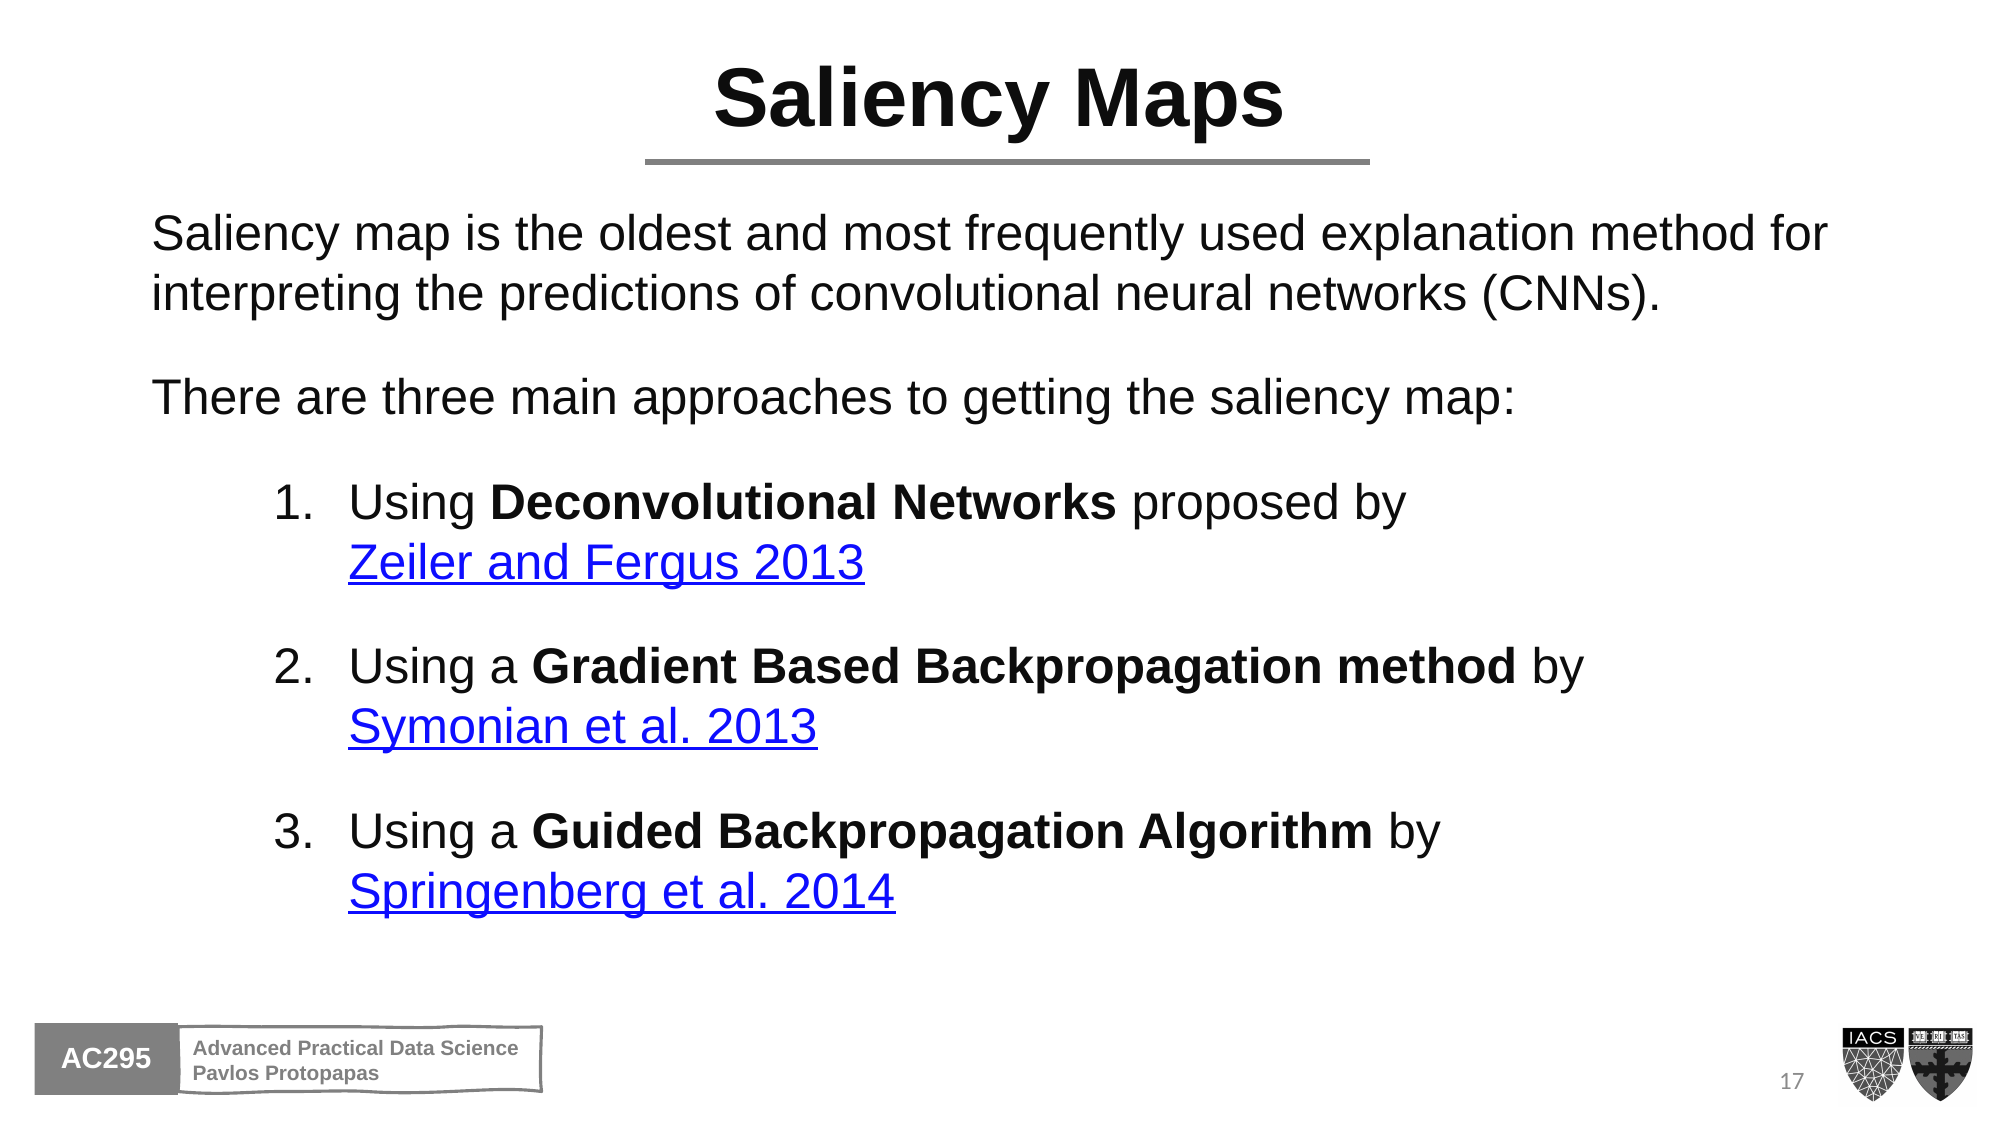

# Saliency Maps
Saliency map is the oldest and most frequently used explanation method for interpreting the predictions of convolutional neural networks (CNNs).
There are three main approaches to getting the saliency map:
Using Deconvolutional Networks proposed by Zeiler and Fergus 2013
Using a Gradient Based Backpropagation method by Symonian et al. 2013
Using a Guided Backpropagation Algorithm by Springenberg et al. 2014

17